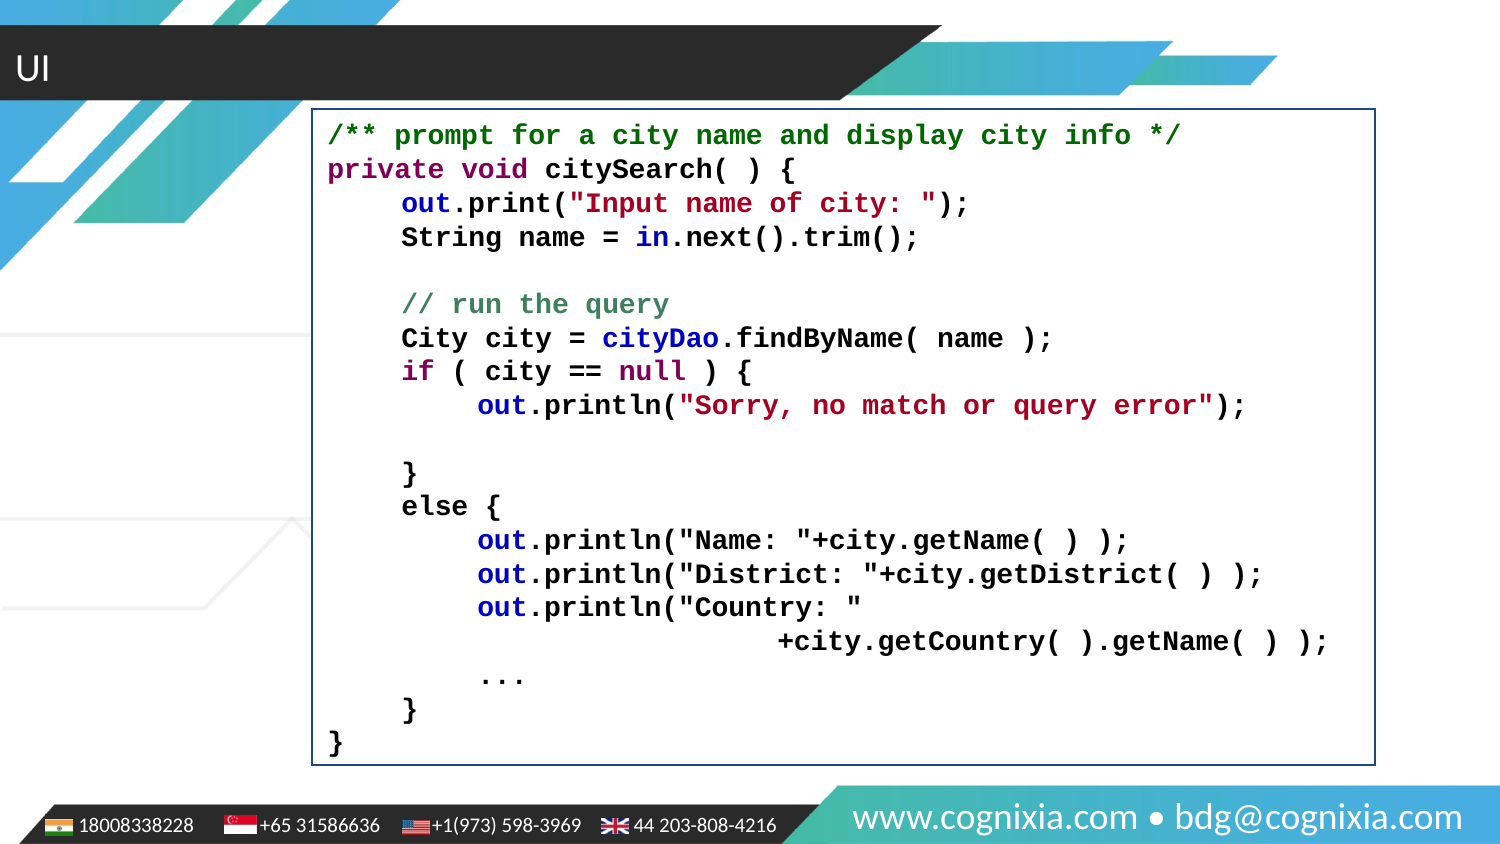

UI
/** prompt for a city name and display city info */
private void citySearch( ) {
	out.print("Input name of city: ");
	String name = in.next().trim();

	// run the query
	City city = cityDao.findByName( name );
	if ( city == null ) {
		out.println("Sorry, no match or query error");
	}
	else {
		out.println("Name: "+city.getName( ) );
		out.println("District: "+city.getDistrict( ) );
		out.println("Country: "
				+city.getCountry( ).getName( ) );
		...
	}
}